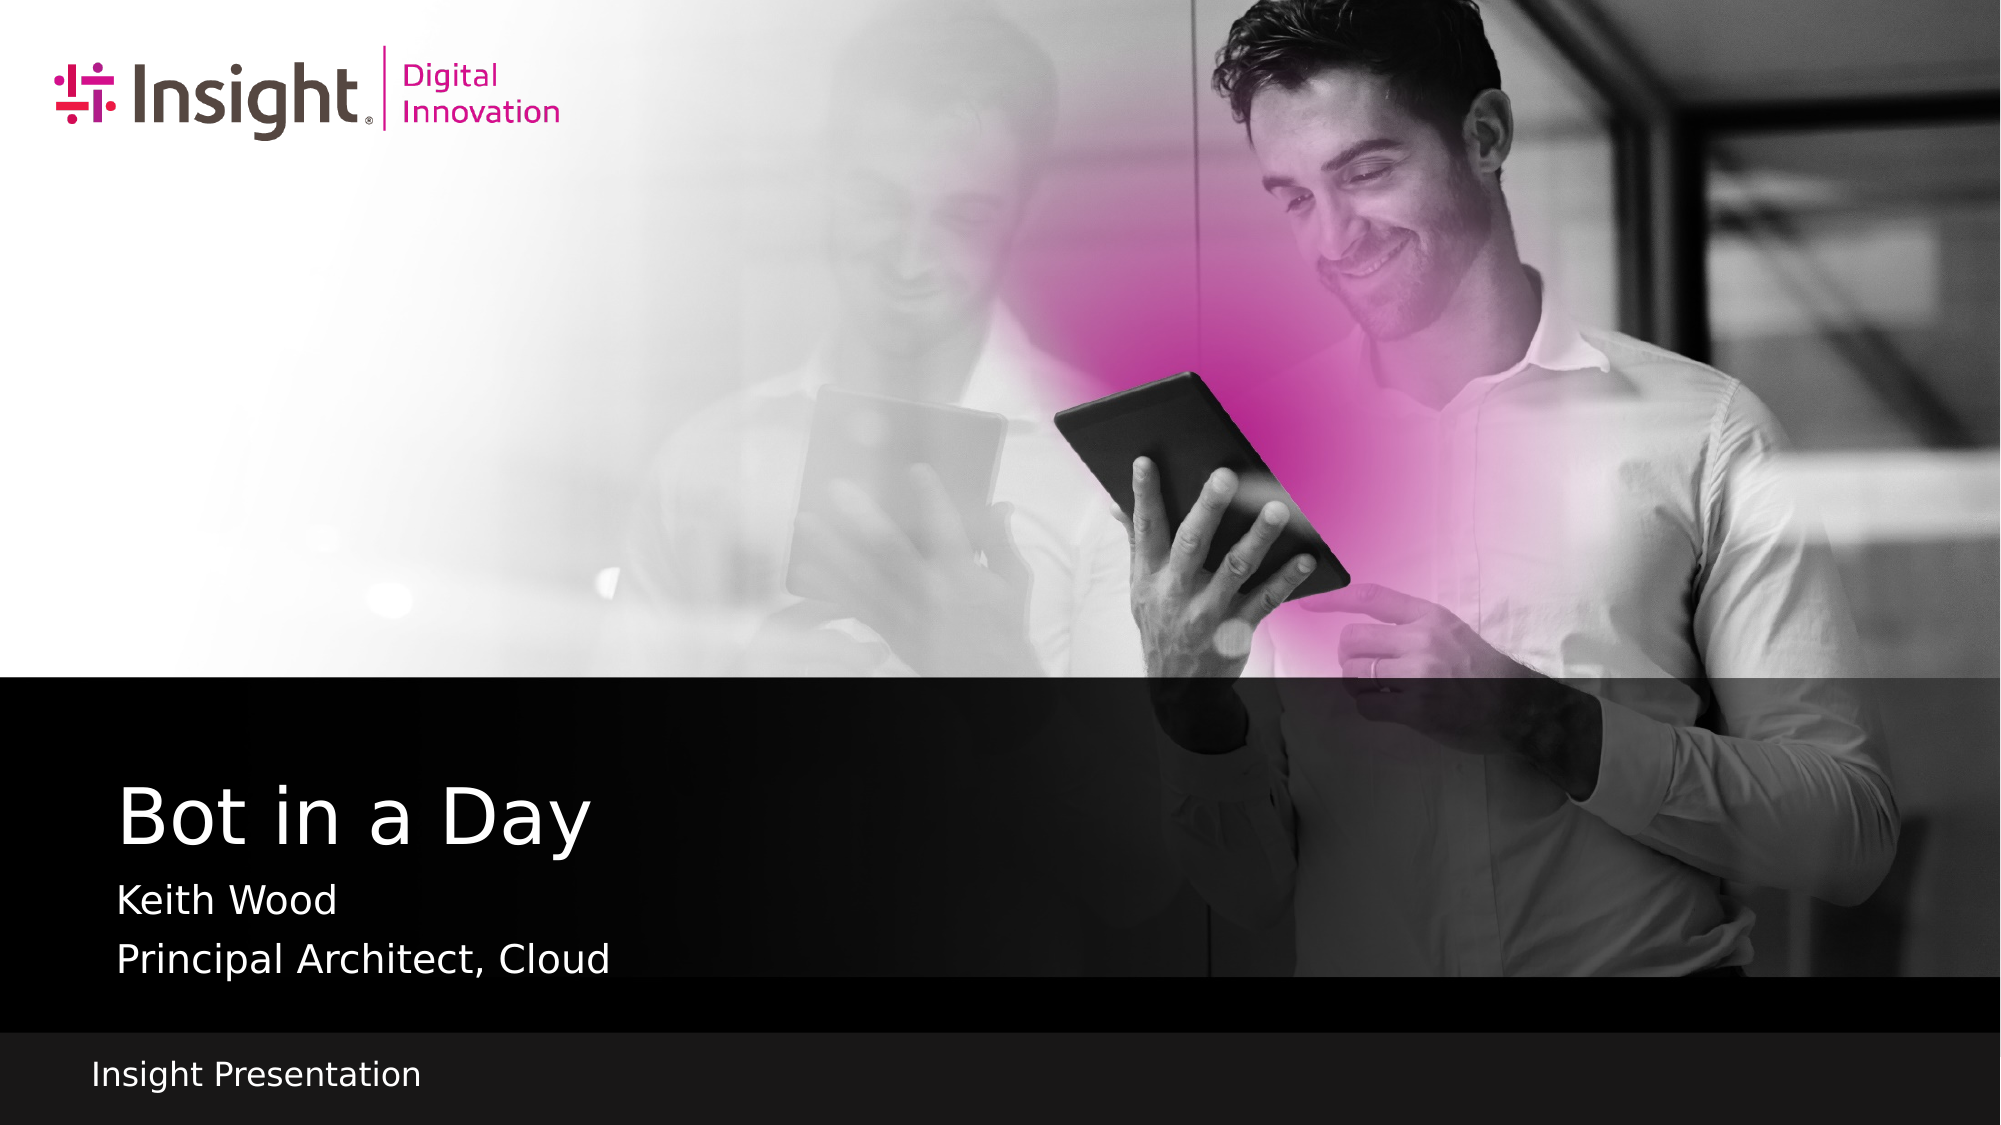

# Bot in a Day
Keith Wood
Principal Architect, Cloud